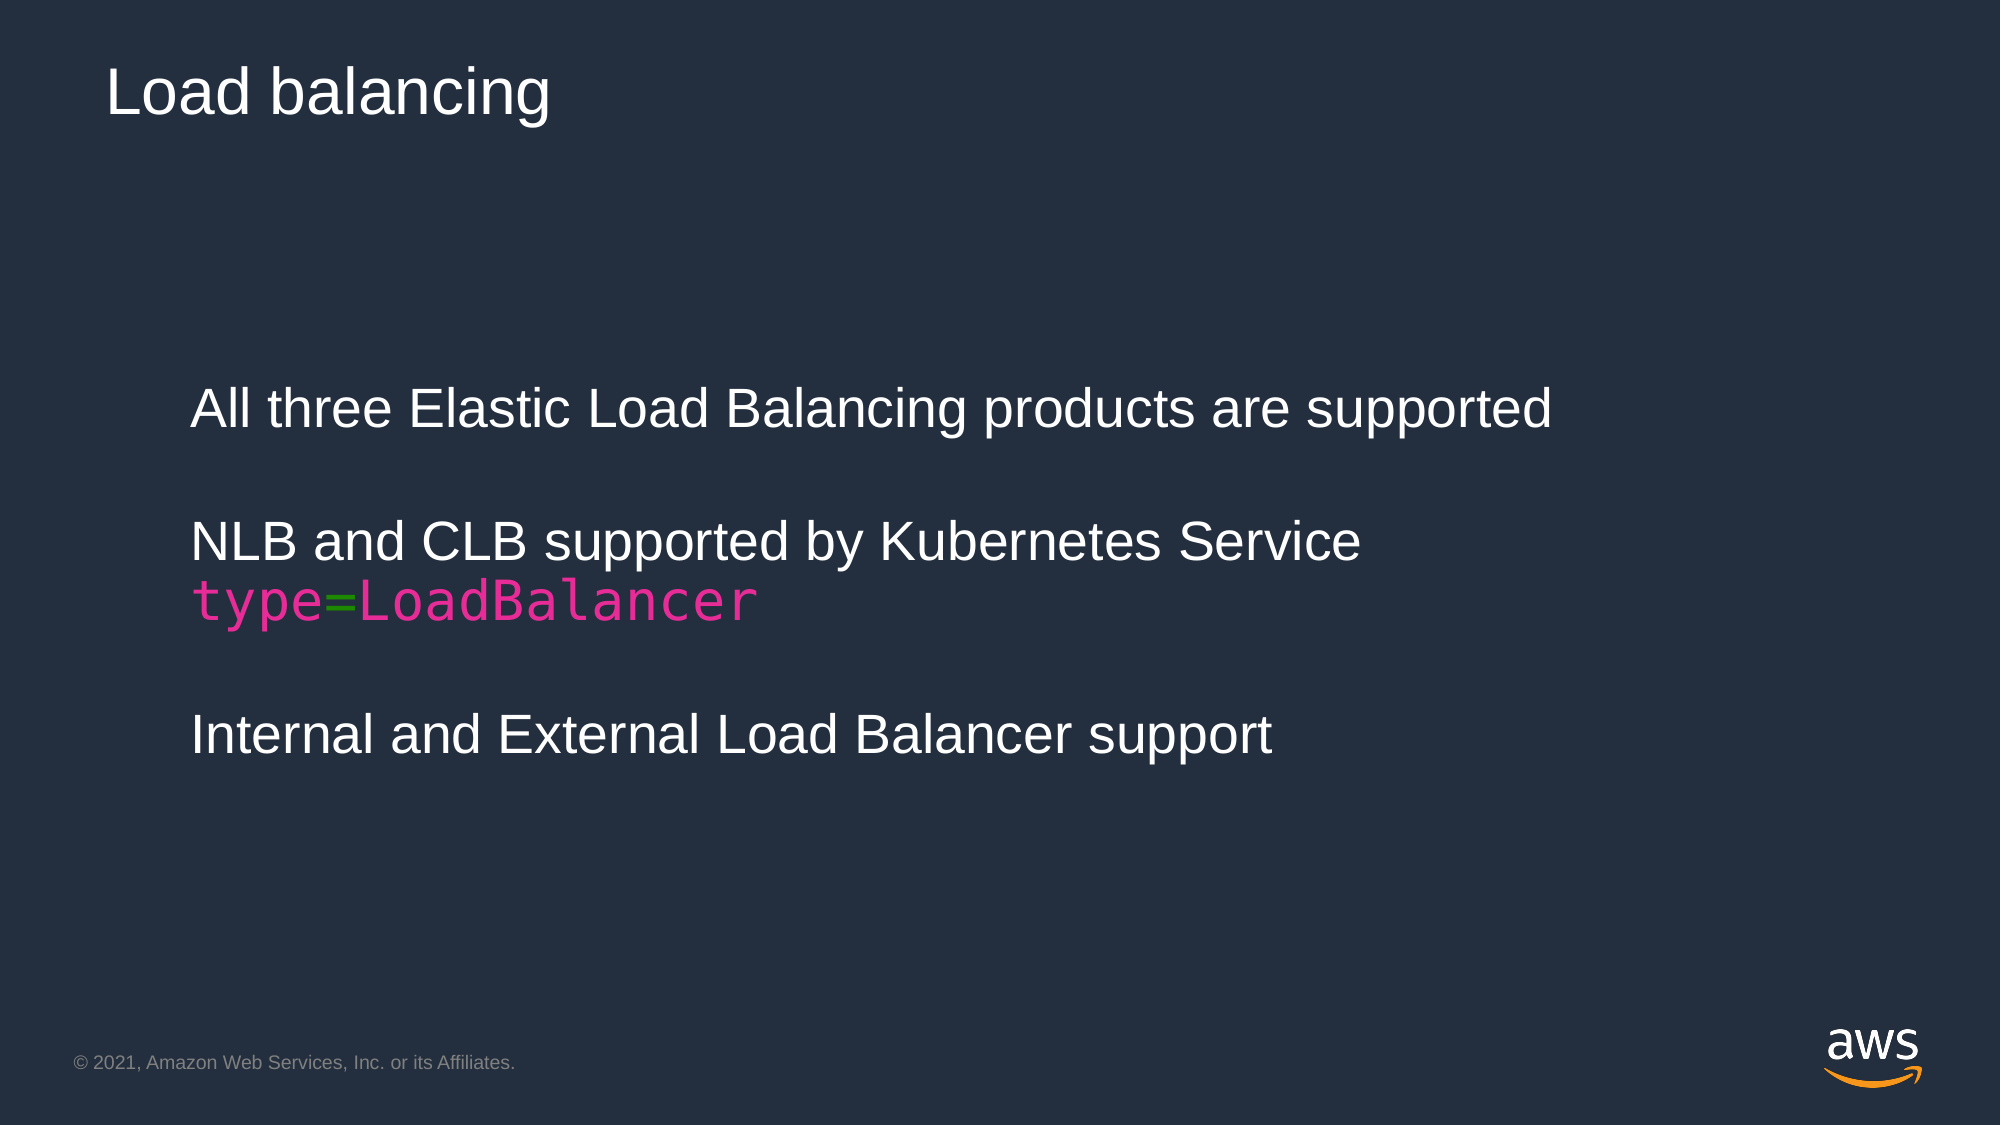

# Load balancing
All three Elastic Load Balancing products are supported
NLB and CLB supported by Kubernetes Service type=LoadBalancer
Internal and External Load Balancer support